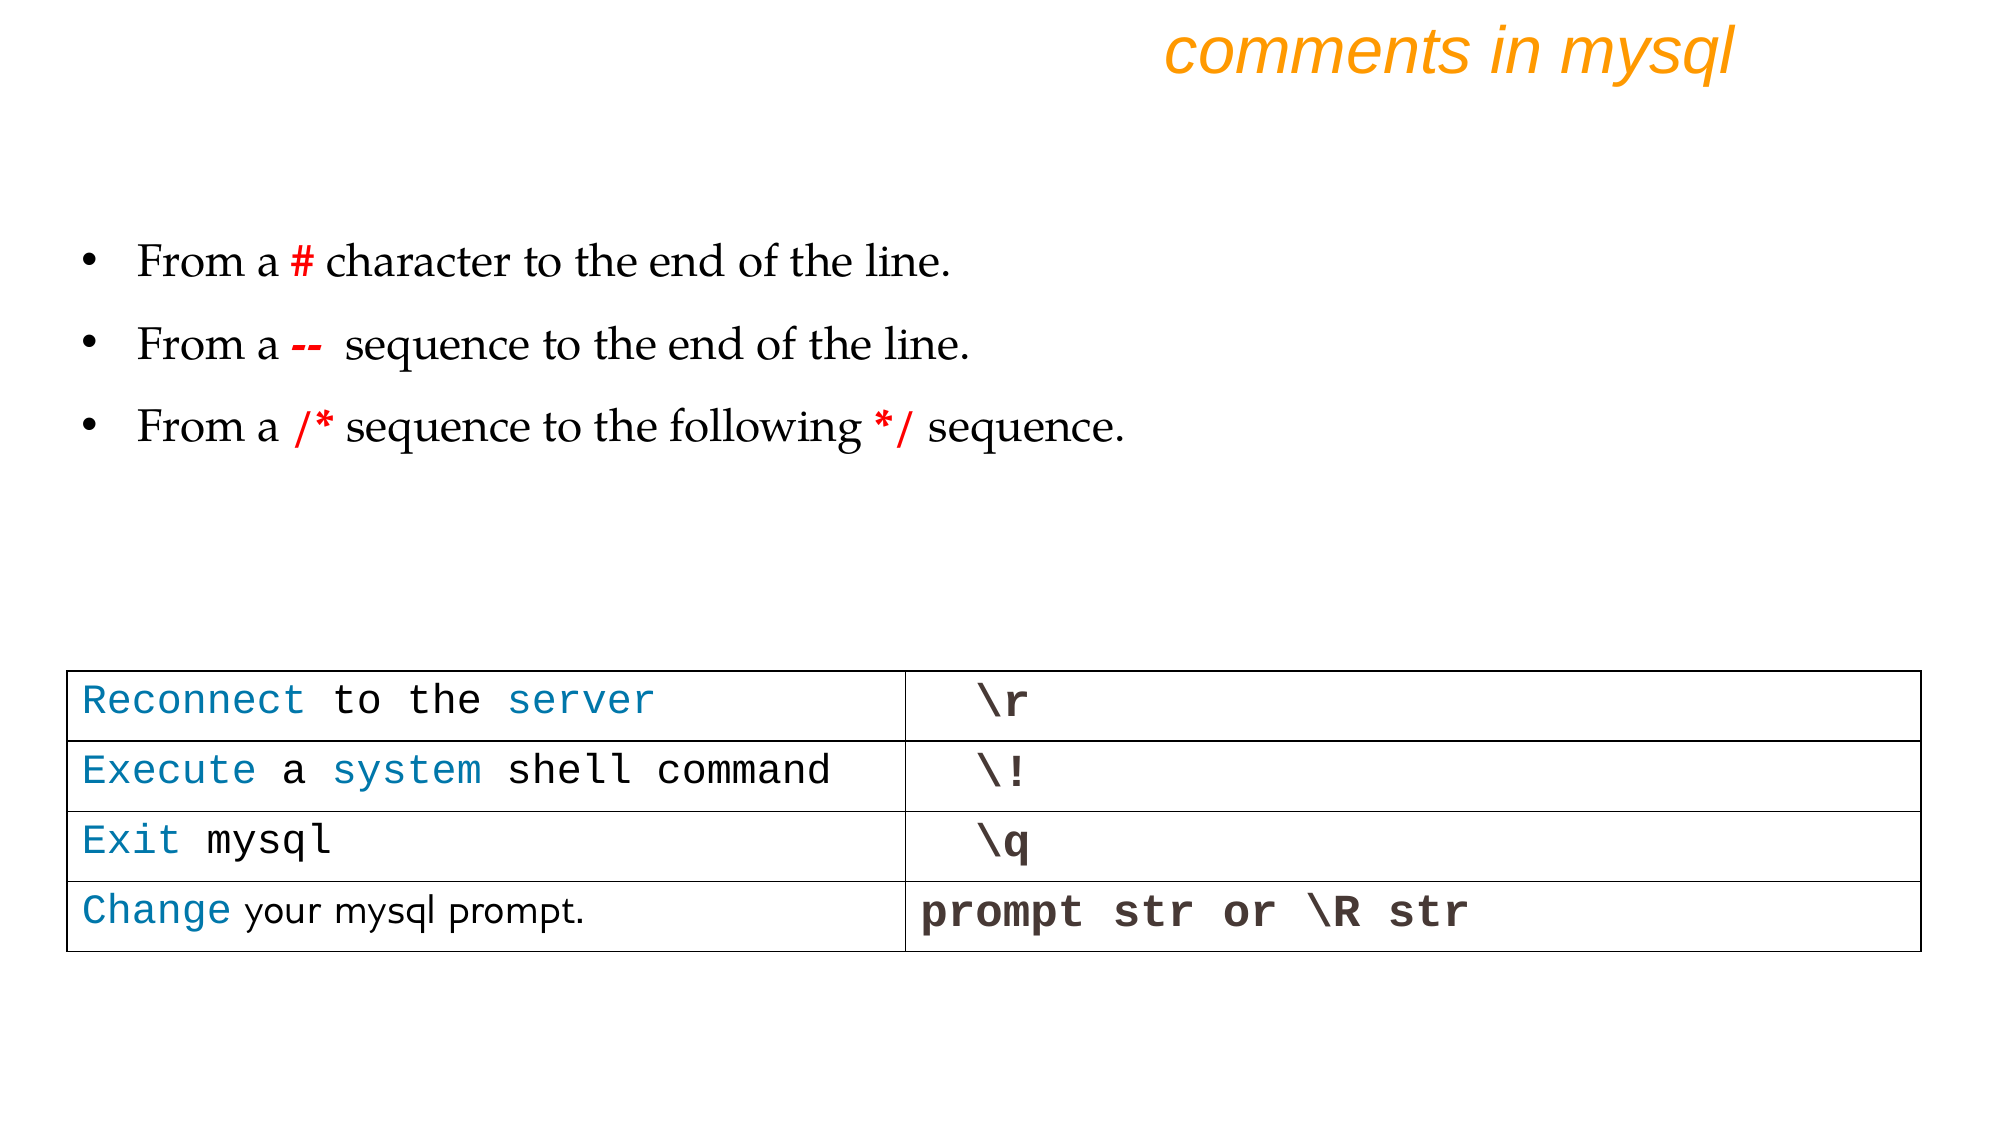

comments in mysql

From a # character to the end of the line.
From a --  sequence to the end of the line.
From a /* sequence to the following */ sequence.
| Reconnect to the server | \r |
| --- | --- |
| Execute a system shell command | \! |
| Exit mysql | \q |
| Change your mysql prompt. | prompt str or \R str |